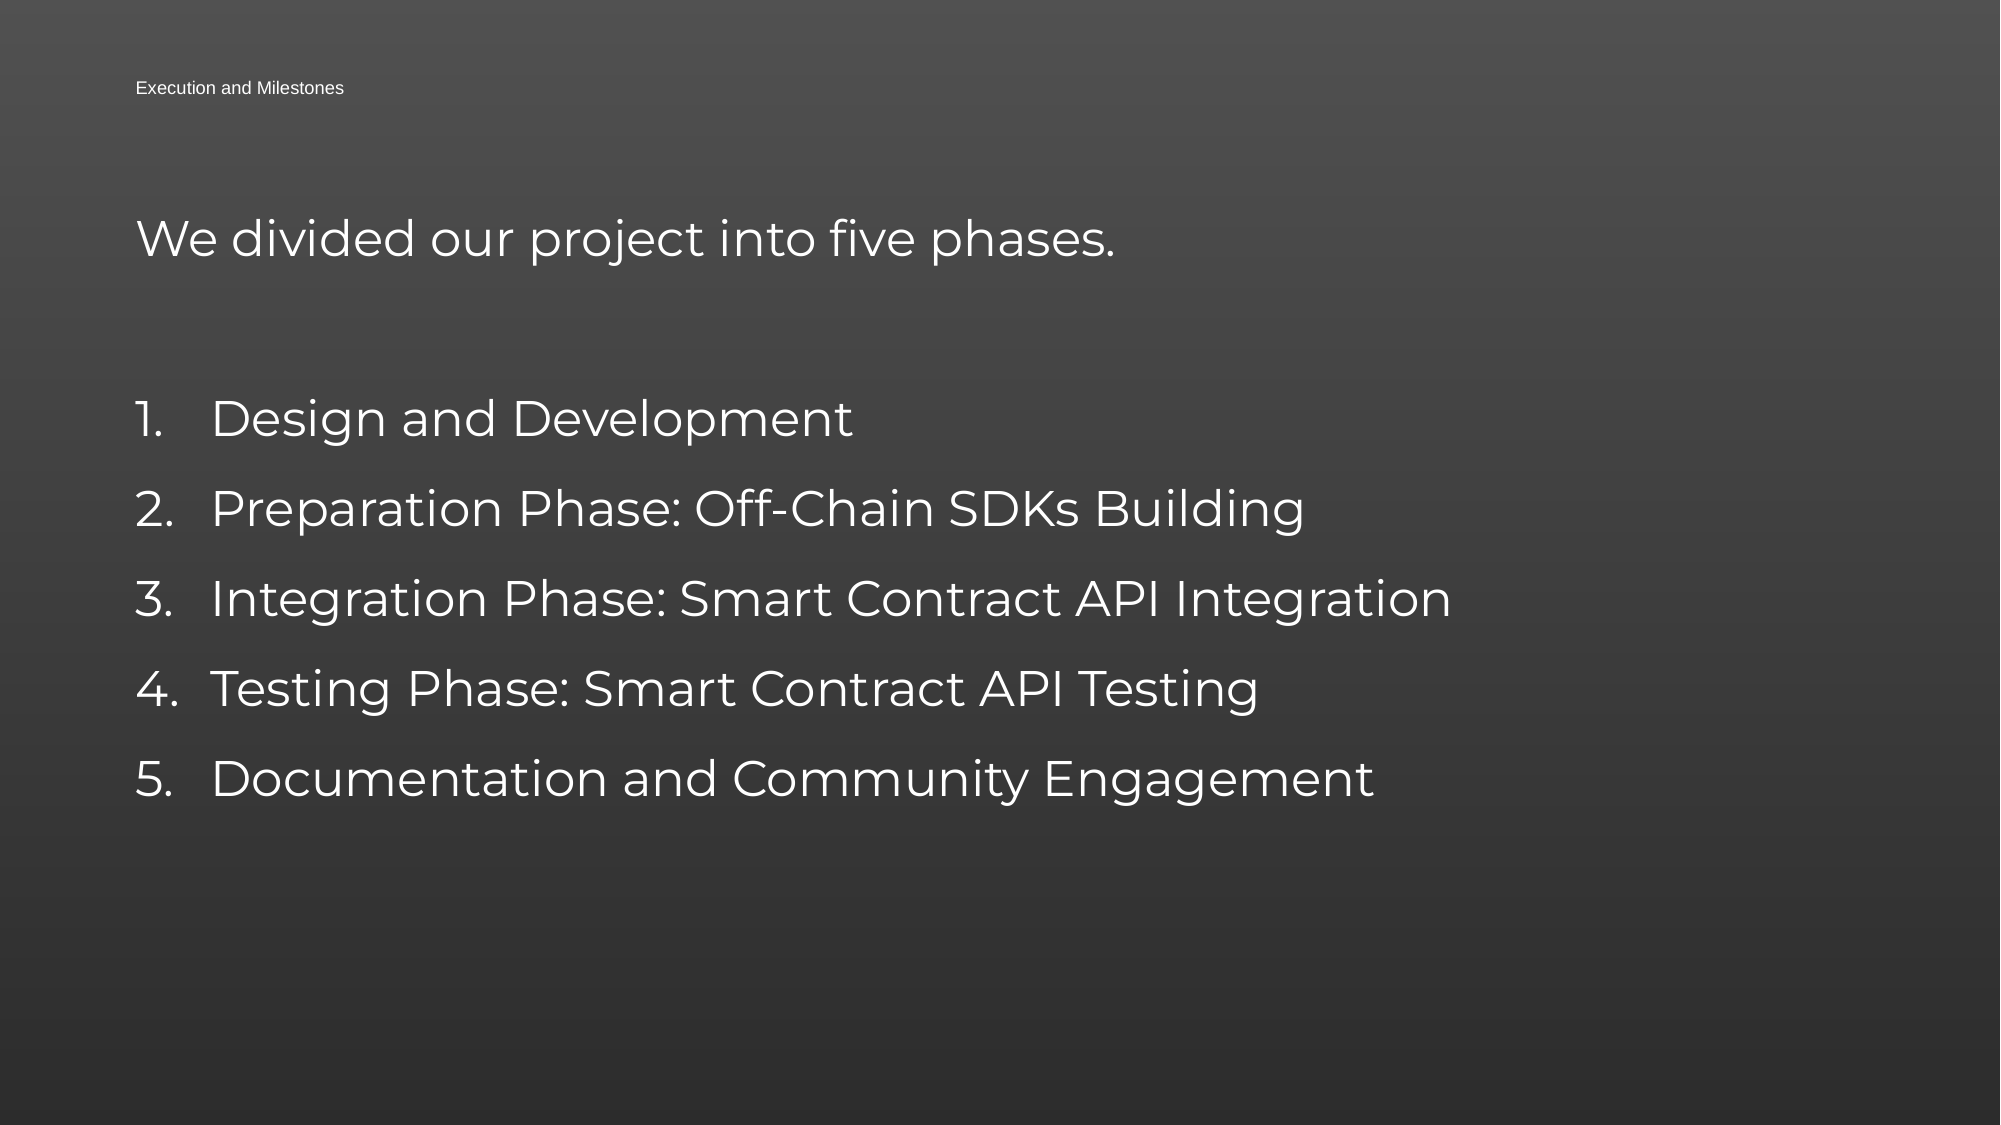

# Execution and Milestones
We divided our project into five phases.

Design and Development
Preparation Phase: Off-Chain SDKs Building
Integration Phase: Smart Contract API Integration
Testing Phase: Smart Contract API Testing
Documentation and Community Engagement